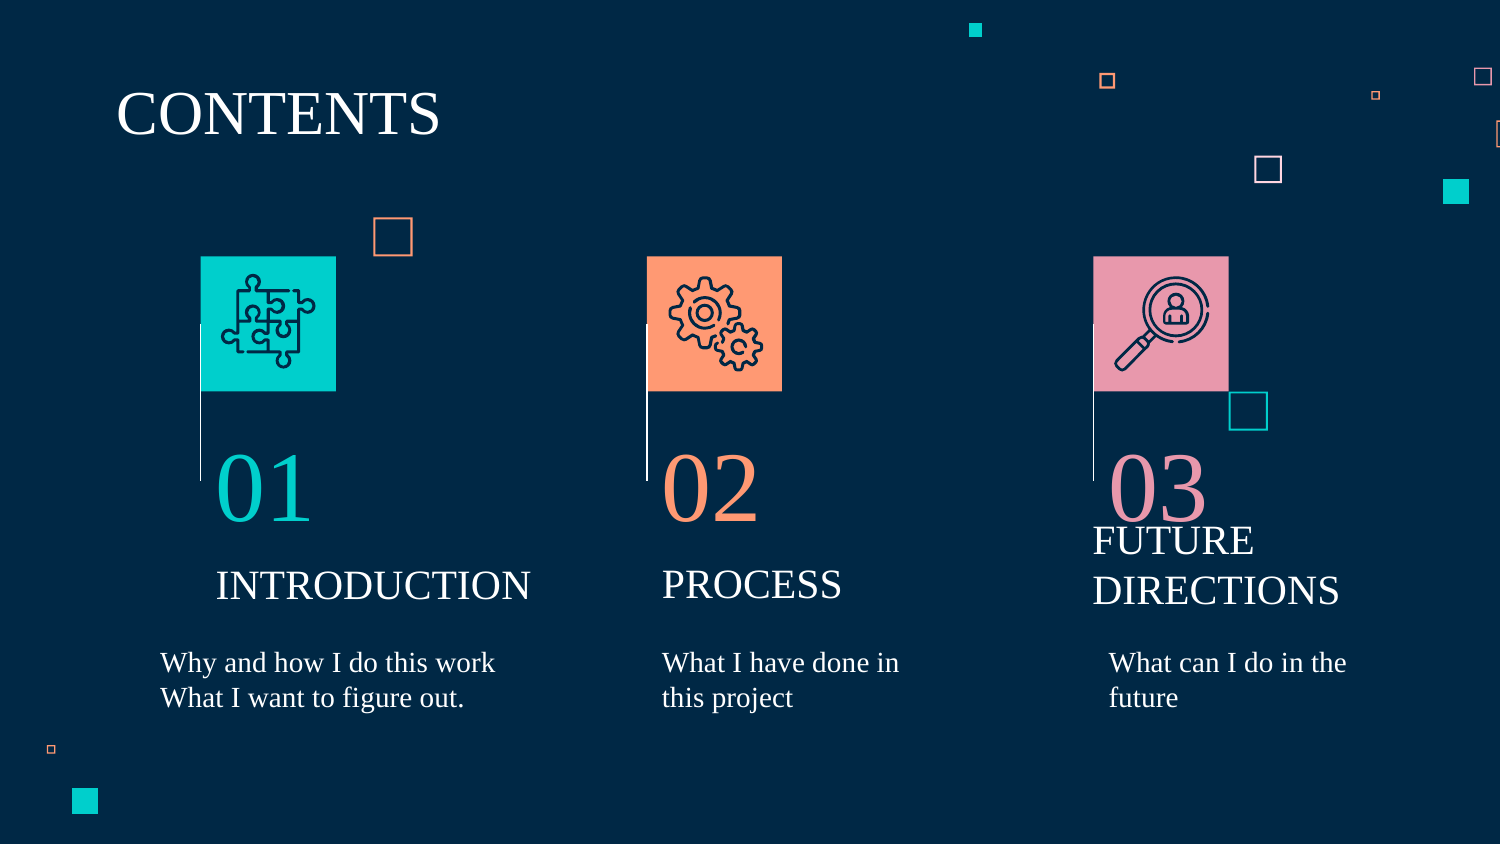

CONTENTS

01
02
03
PROCESS
# INTRODUCTION
FUTURE DIRECTIONS
Why and how I do this work
What I want to figure out.
What can I do in the future
What I have done in this project